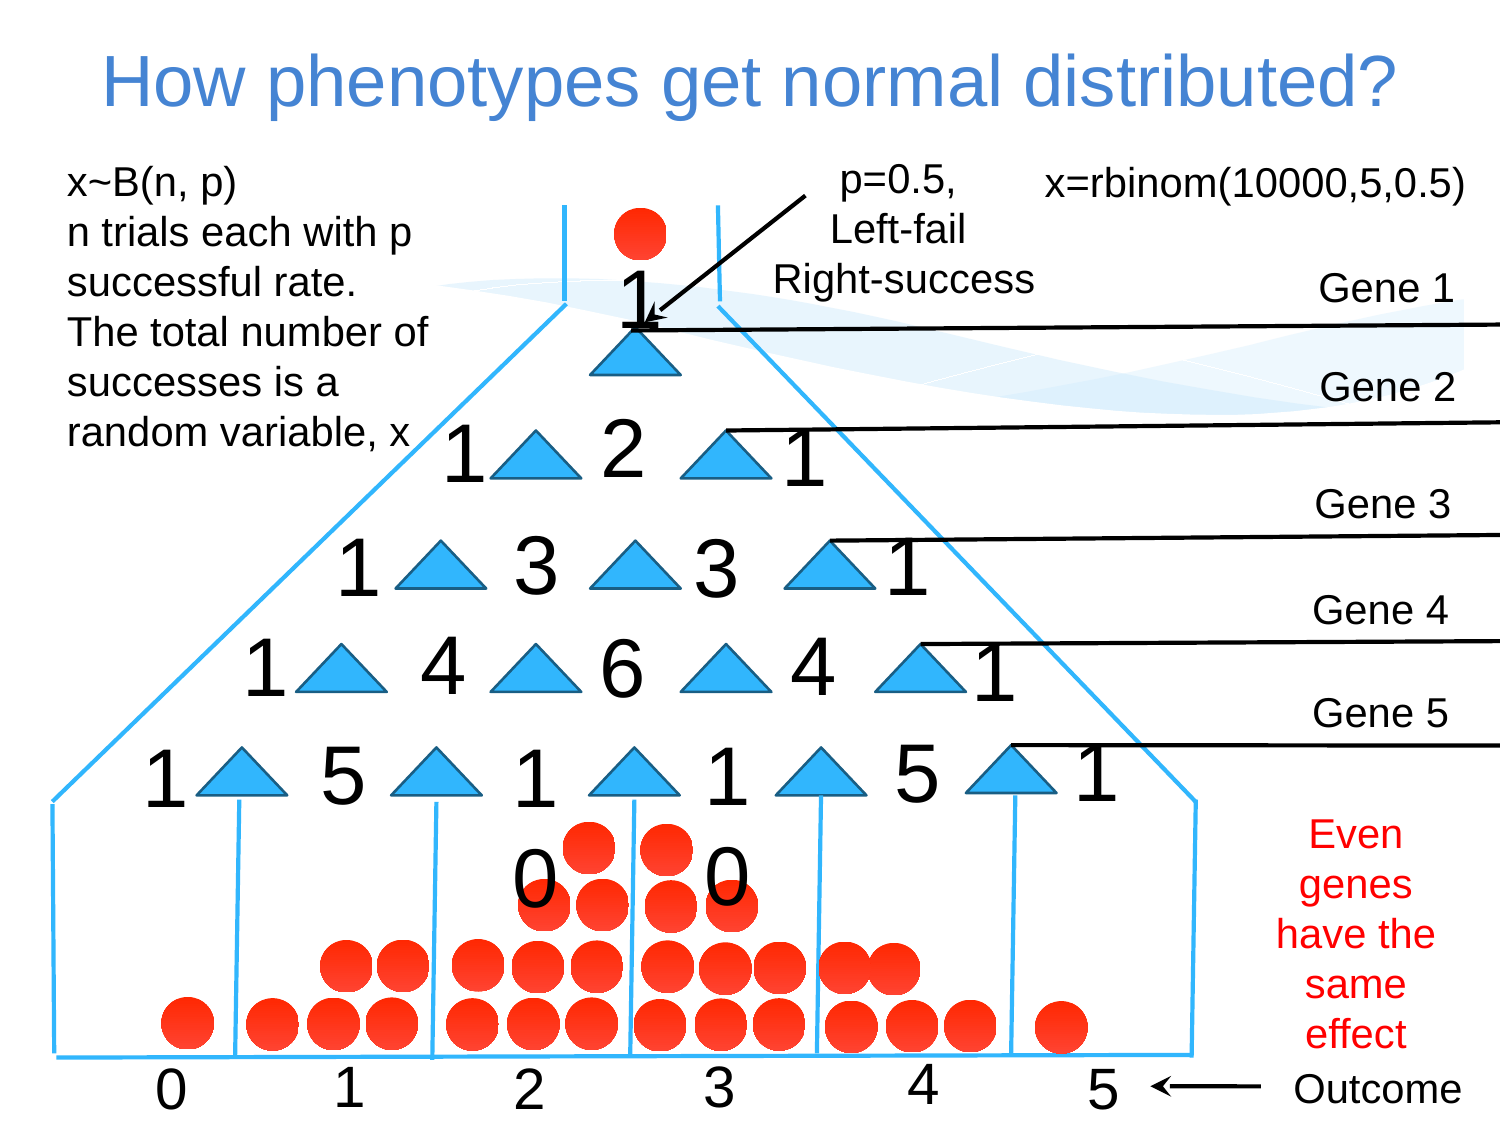

# How phenotypes get normal distributed?
p=0.5,
Left-fail
Right-success
x~B(n, p)
n trials each with p successful rate.
The total number of successes is a random variable, x
x=rbinom(10000,5,0.5)

1
2
1
1
3
1
1
3
4
4
1
6
1
1
5
5
10
1
10
Gene 1
Gene 2
Gene 3
Gene 4
Gene 5

Even genes have the same effect

4
1
3
0
5
2
Outcome